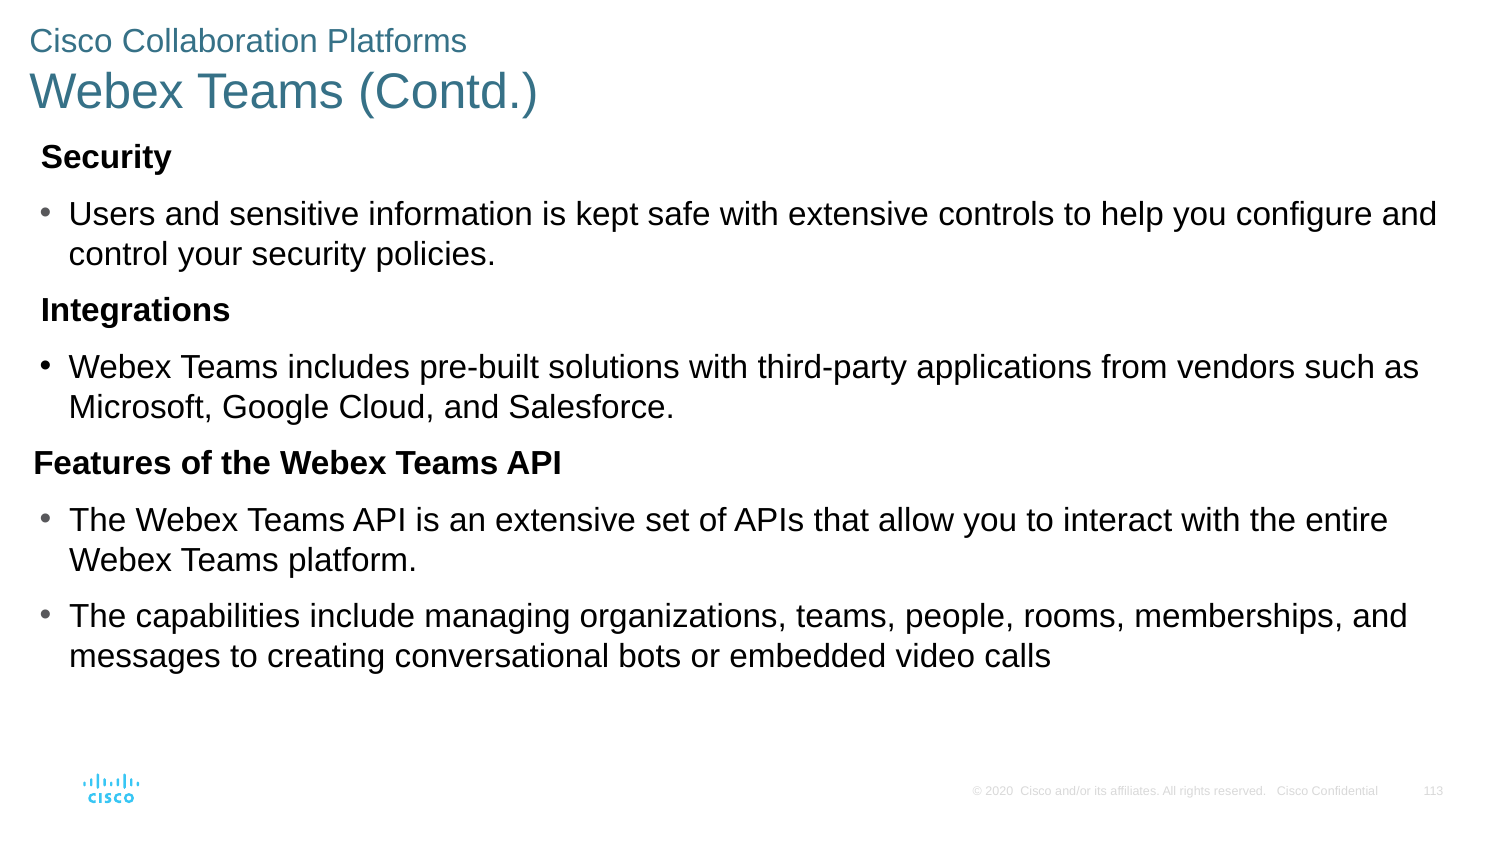

# Cisco Collaboration Platforms Webex Teams (Contd.)
Security
Users and sensitive information is kept safe with extensive controls to help you configure and control your security policies.
Integrations
Webex Teams includes pre-built solutions with third-party applications from vendors such as Microsoft, Google Cloud, and Salesforce.
Features of the Webex Teams API
The Webex Teams API is an extensive set of APIs that allow you to interact with the entire Webex Teams platform.
The capabilities include managing organizations, teams, people, rooms, memberships, and messages to creating conversational bots or embedded video calls